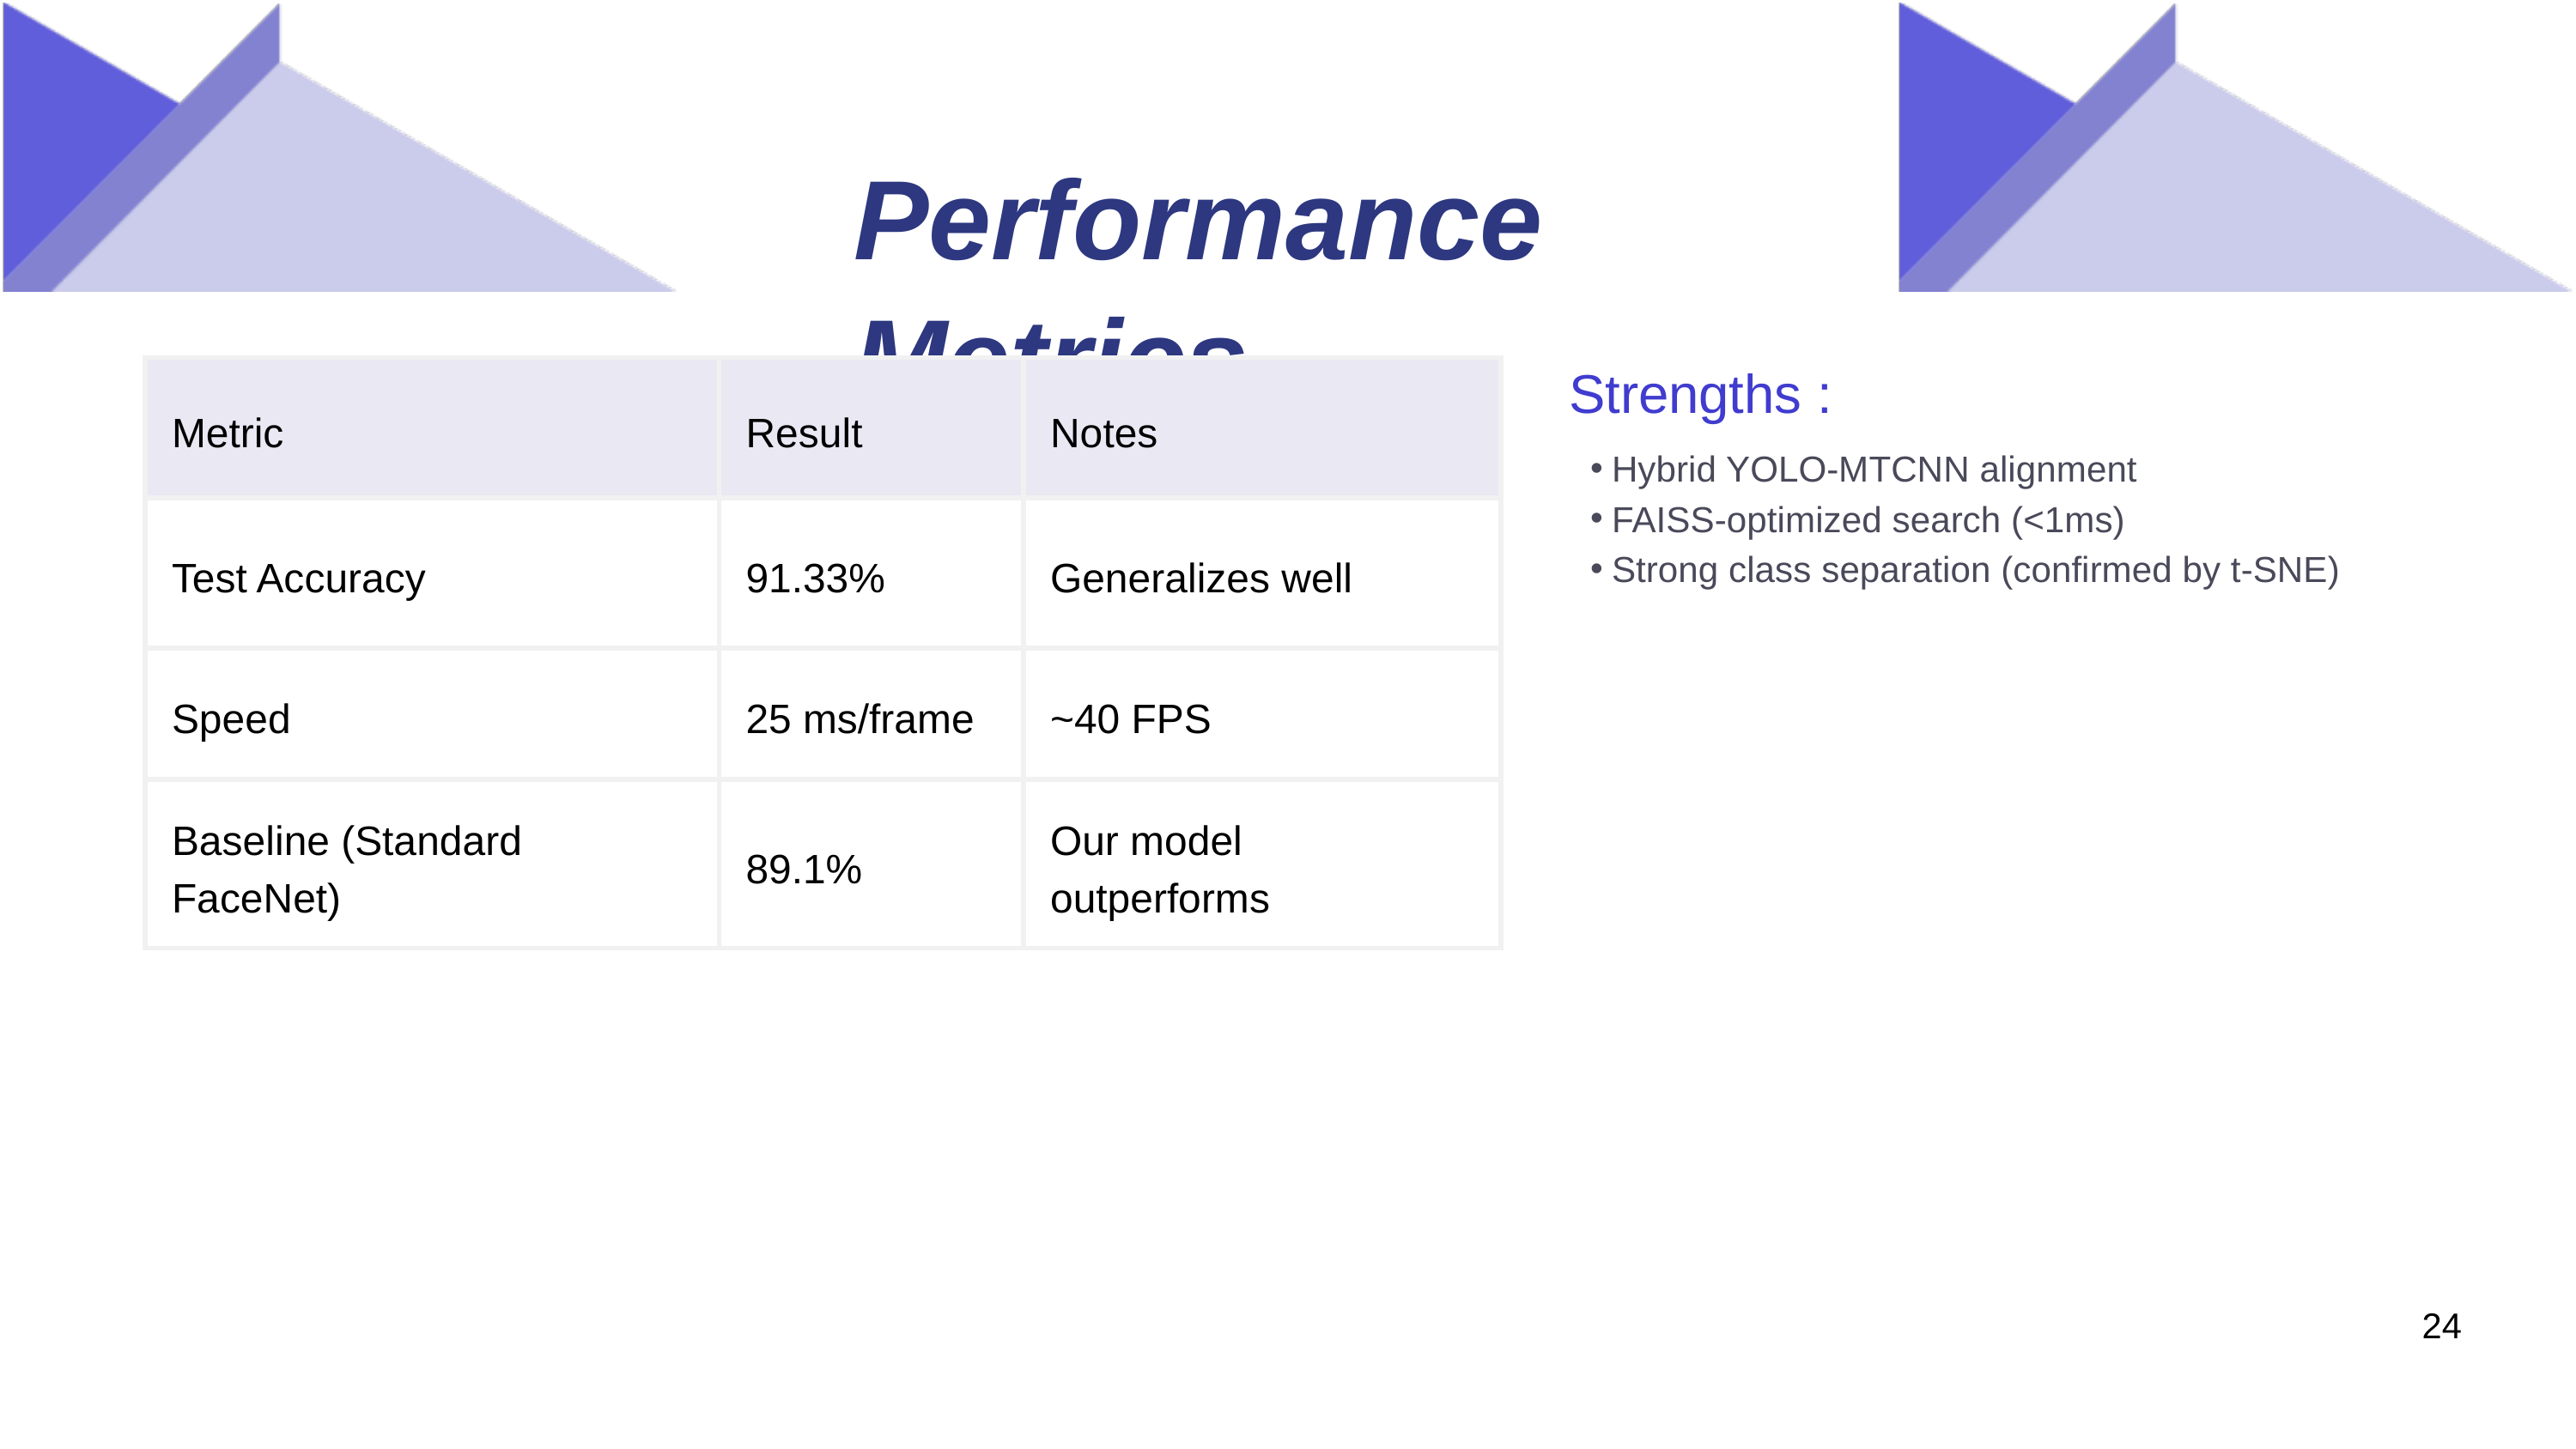

Performance Metrics
| Metric | Result | Notes |
| --- | --- | --- |
| Test Accuracy | 91.33% | Generalizes well |
| Speed | 25 ms/frame | ~40 FPS |
| Baseline (Standard FaceNet) | 89.1% | Our model outperforms |
Strengths :
Hybrid YOLO-MTCNN alignment
FAISS-optimized search (<1ms)
Strong class separation (confirmed by t-SNE)
24